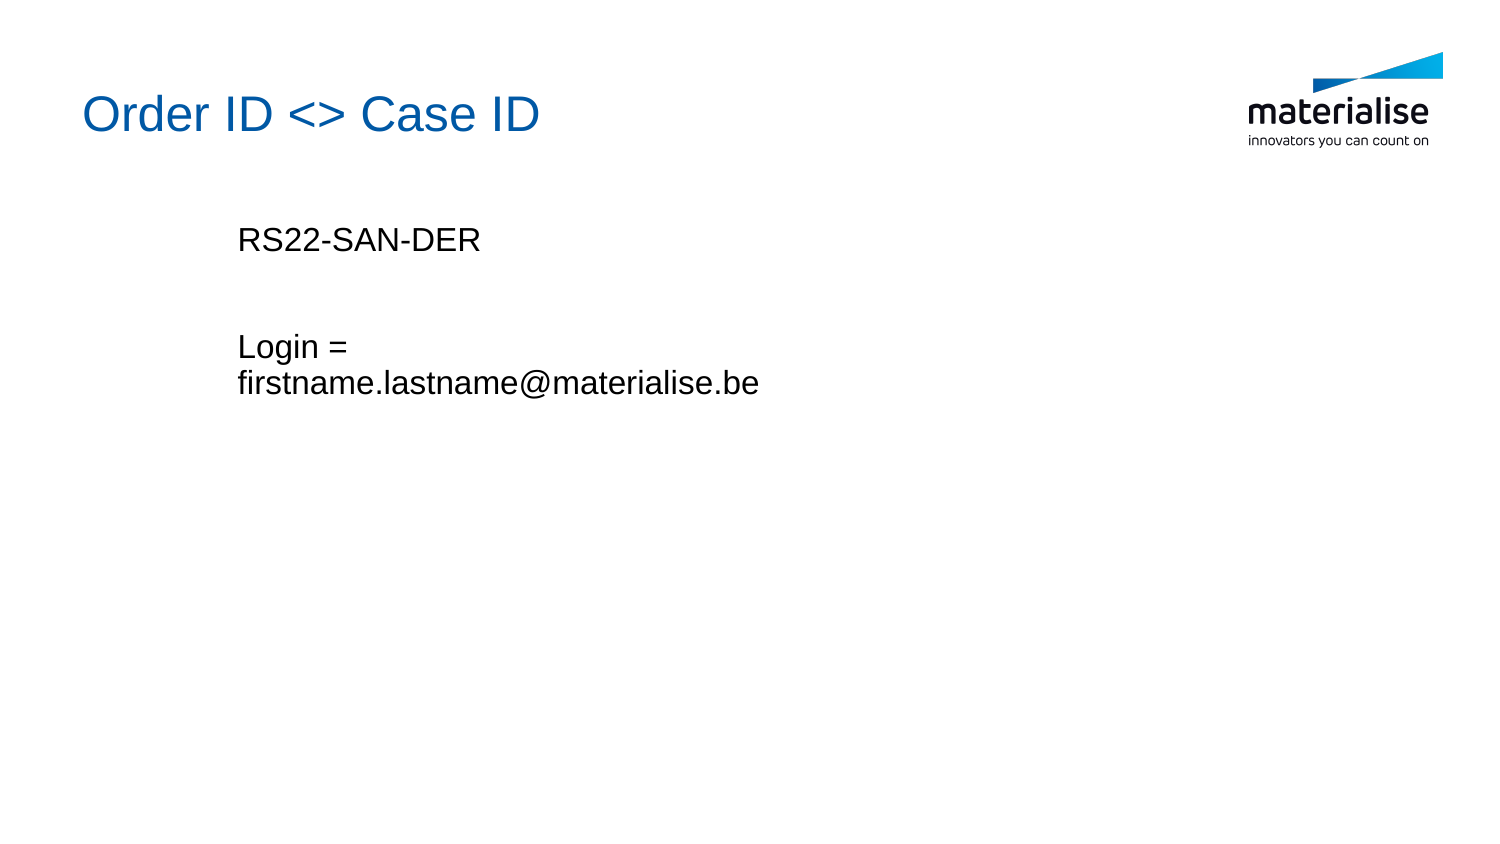

# Order ID <> Case ID
RS22-SAN-DER

Login =
firstname.lastname@materialise.be